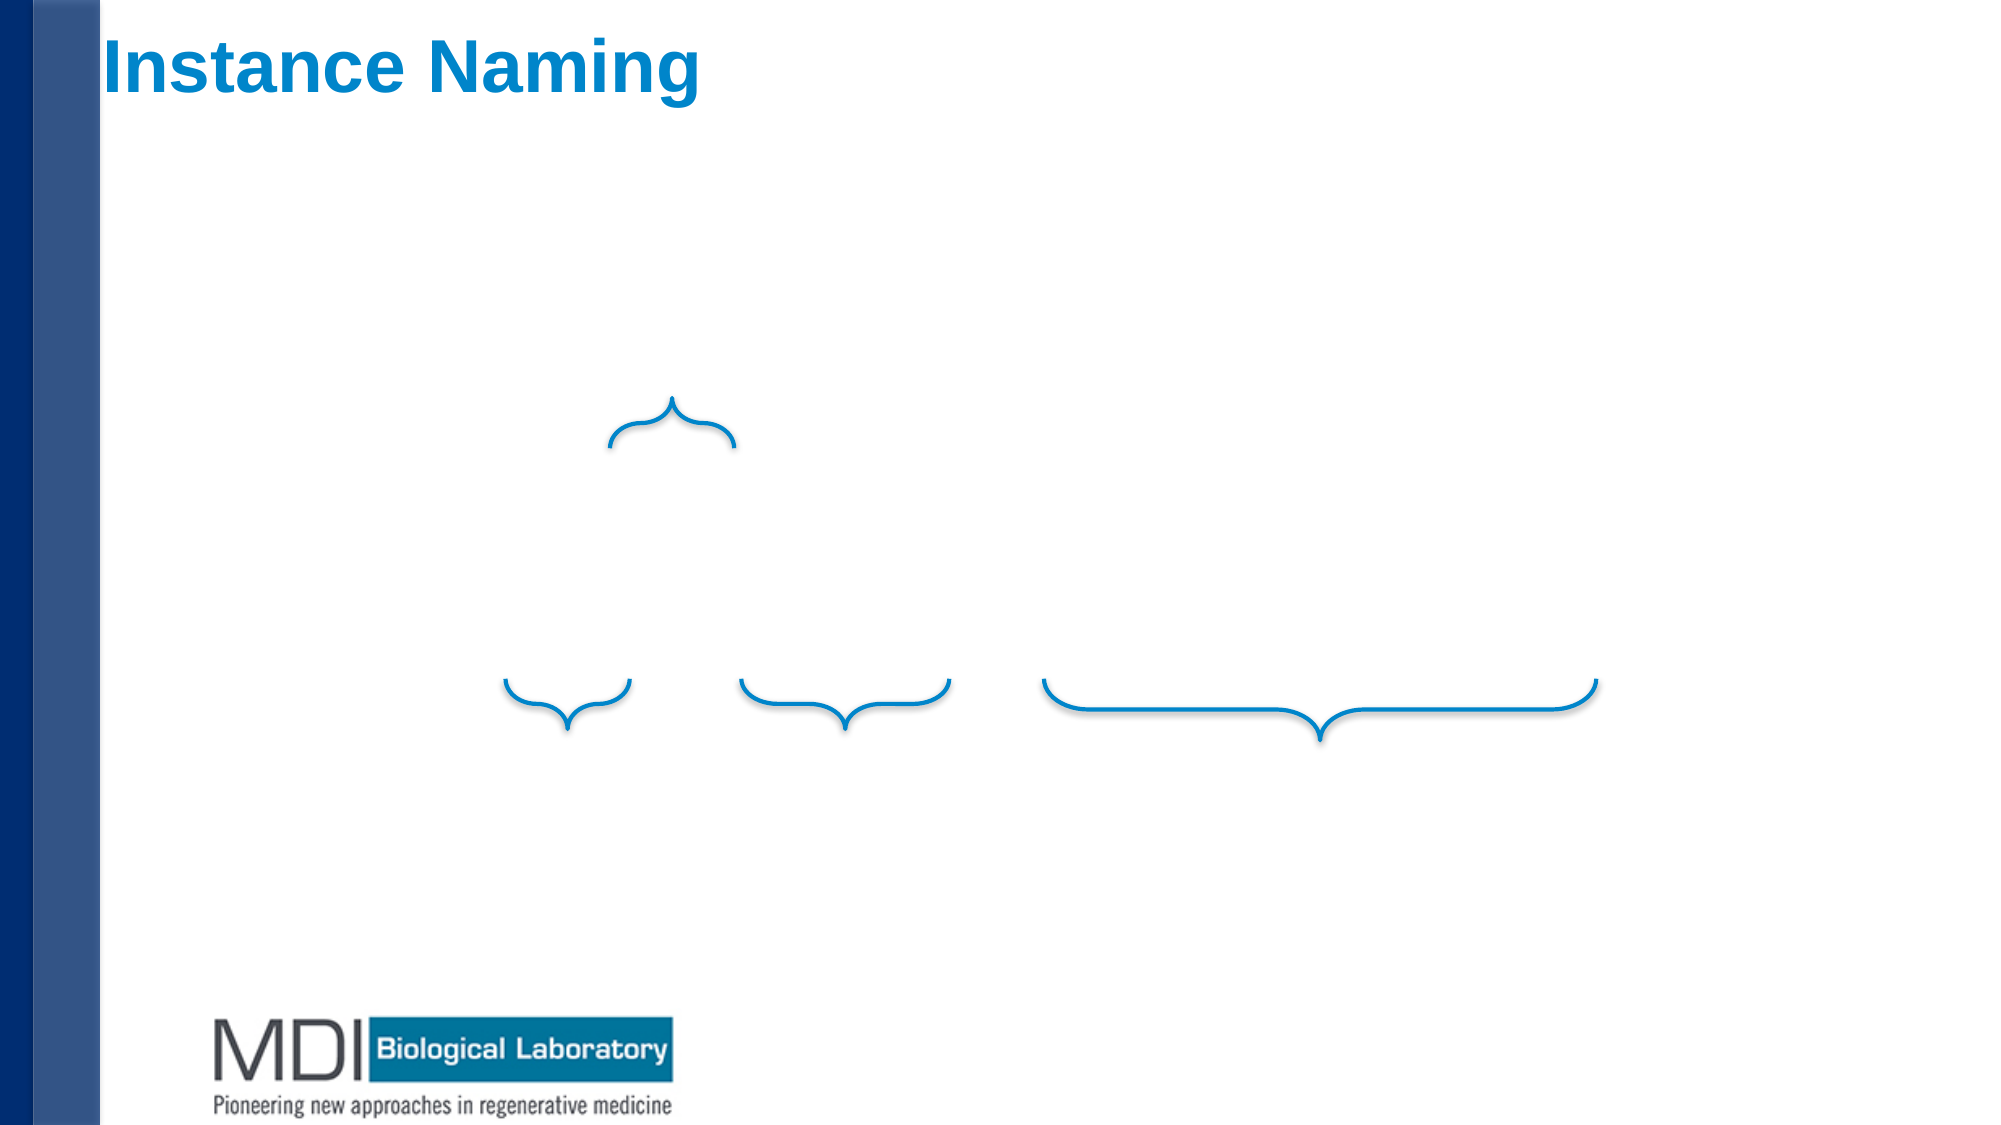

# Instance Naming
Instance generation

c7gn.xlarge

Instance size
Instance
family
Attribute(s)